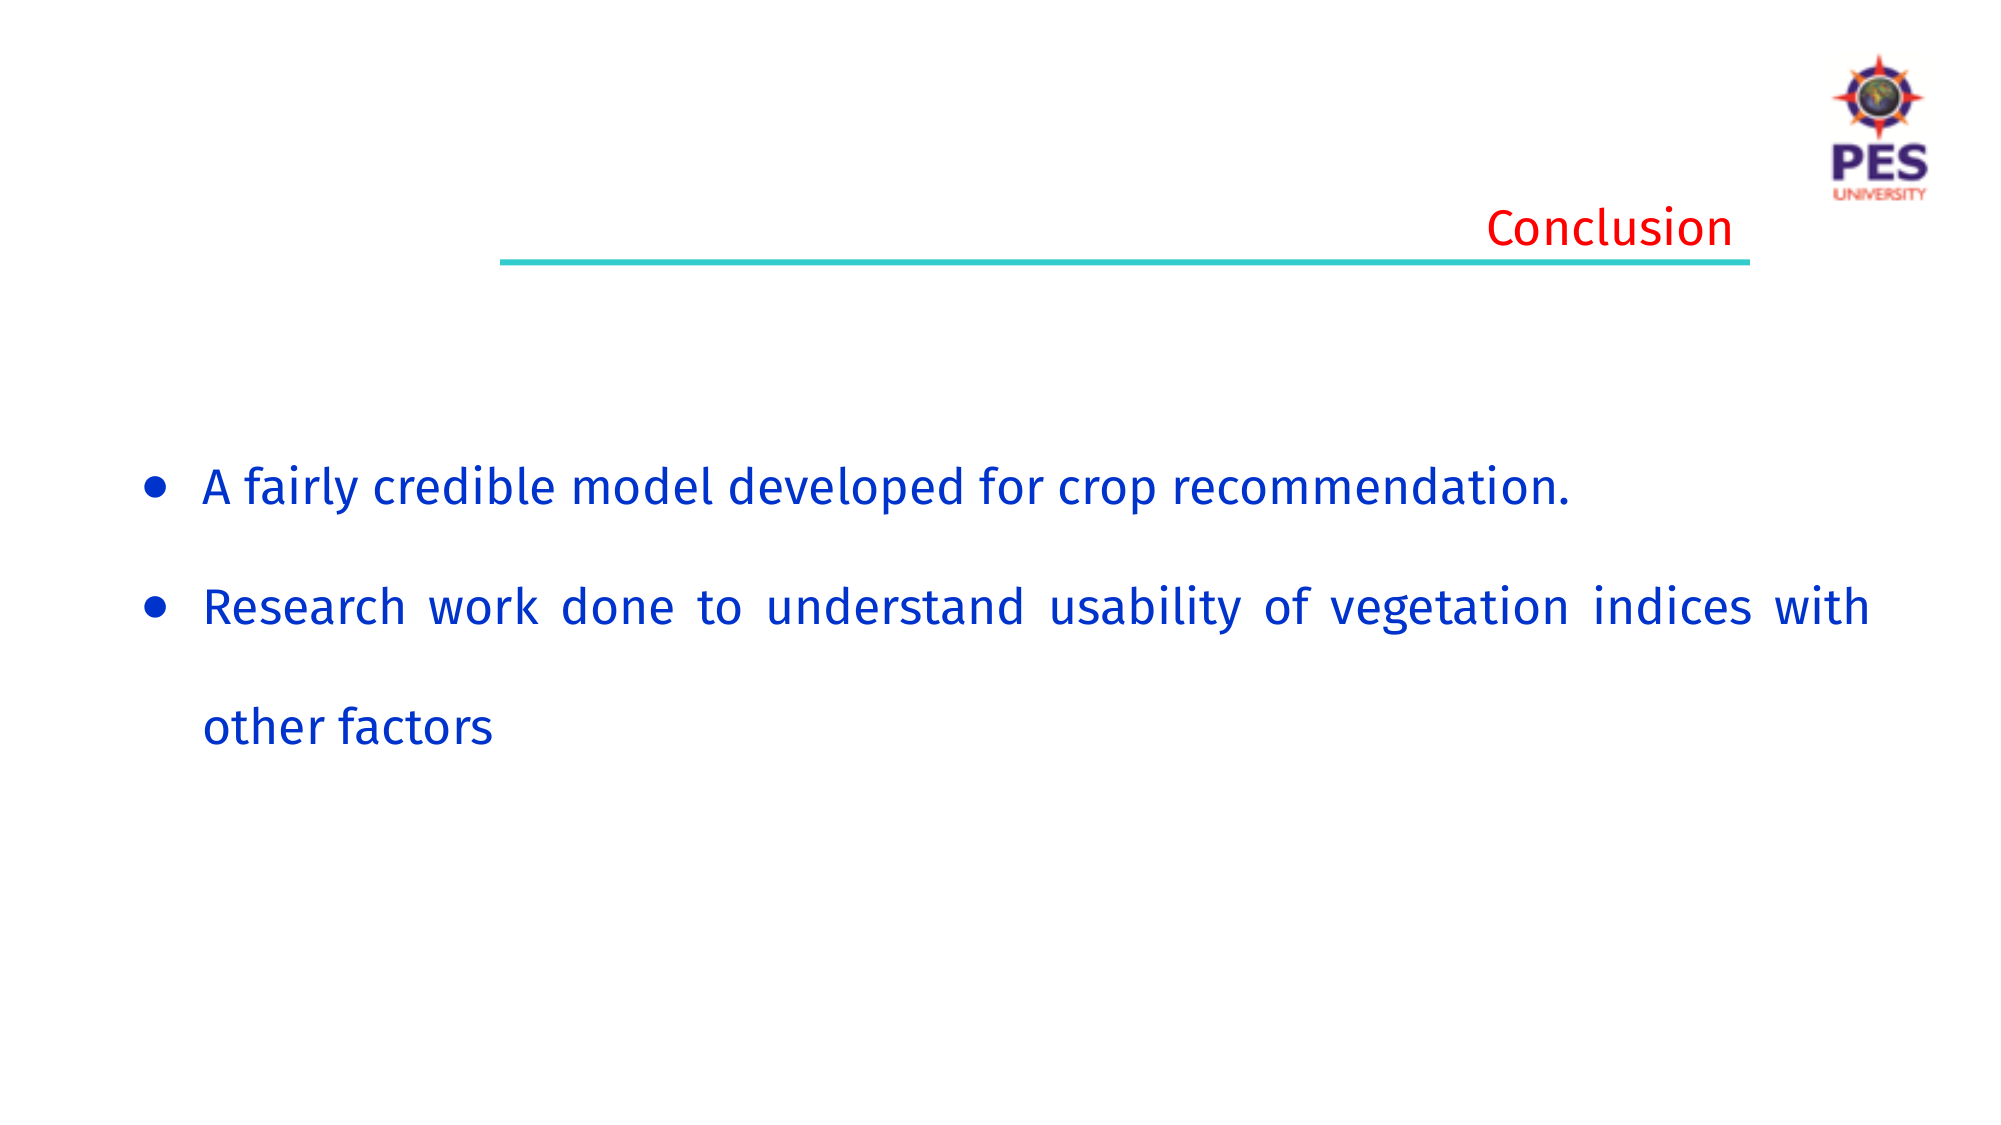

Conclusion

A fairly credible model developed for crop recommendation.
Research work done to understand usability of vegetation indices with other factors